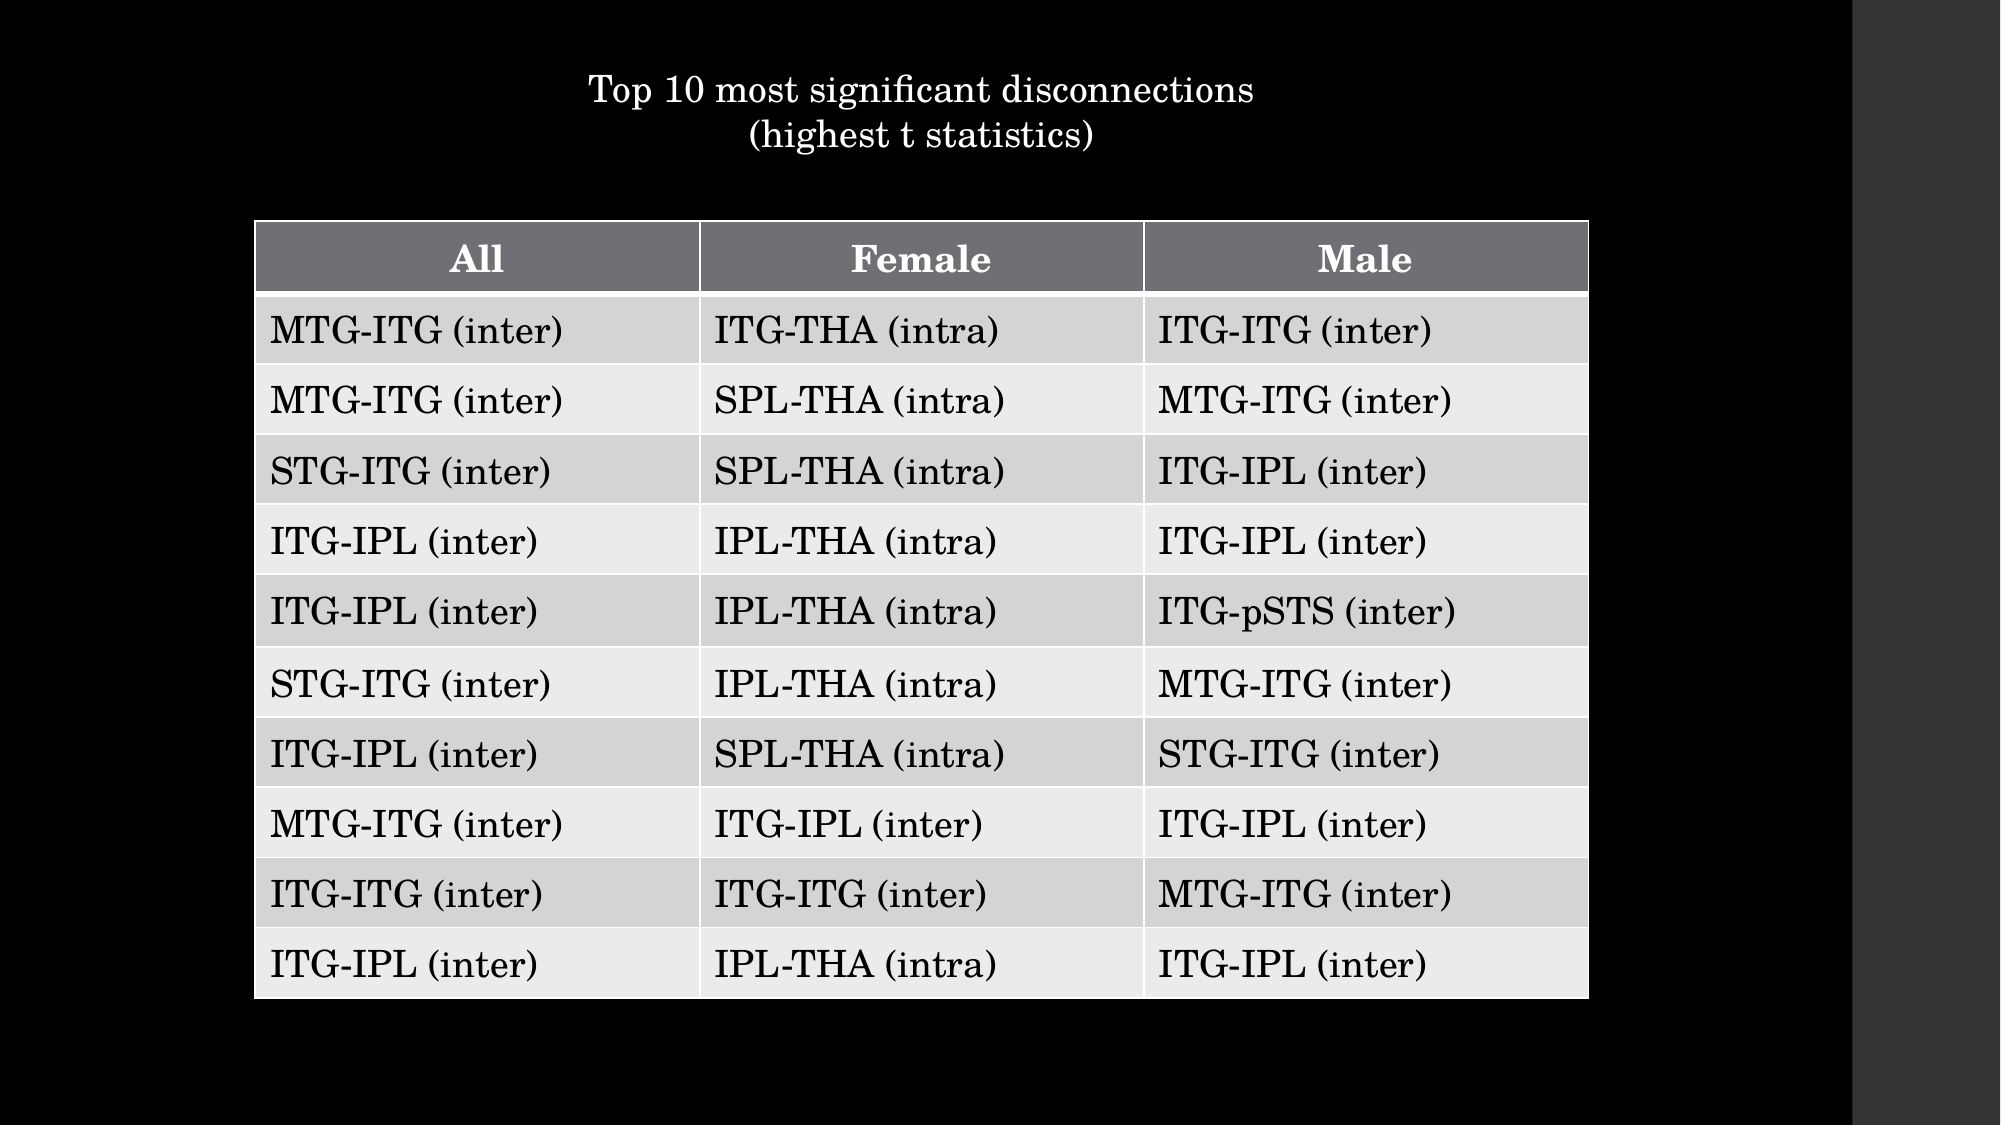

Top 10 most significant disconnections
(highest t statistics)
| All | Female | Male |
| --- | --- | --- |
| MTG-ITG (inter) | ITG-THA (intra) | ITG-ITG (inter) |
| MTG-ITG (inter) | SPL-THA (intra) | MTG-ITG (inter) |
| STG-ITG (inter) | SPL-THA (intra) | ITG-IPL (inter) |
| ITG-IPL (inter) | IPL-THA (intra) | ITG-IPL (inter) |
| ITG-IPL (inter) | IPL-THA (intra) | ITG-pSTS (inter) |
| STG-ITG (inter) | IPL-THA (intra) | MTG-ITG (inter) |
| ITG-IPL (inter) | SPL-THA (intra) | STG-ITG (inter) |
| MTG-ITG (inter) | ITG-IPL (inter) | ITG-IPL (inter) |
| ITG-ITG (inter) | ITG-ITG (inter) | MTG-ITG (inter) |
| ITG-IPL (inter) | IPL-THA (intra) | ITG-IPL (inter) |